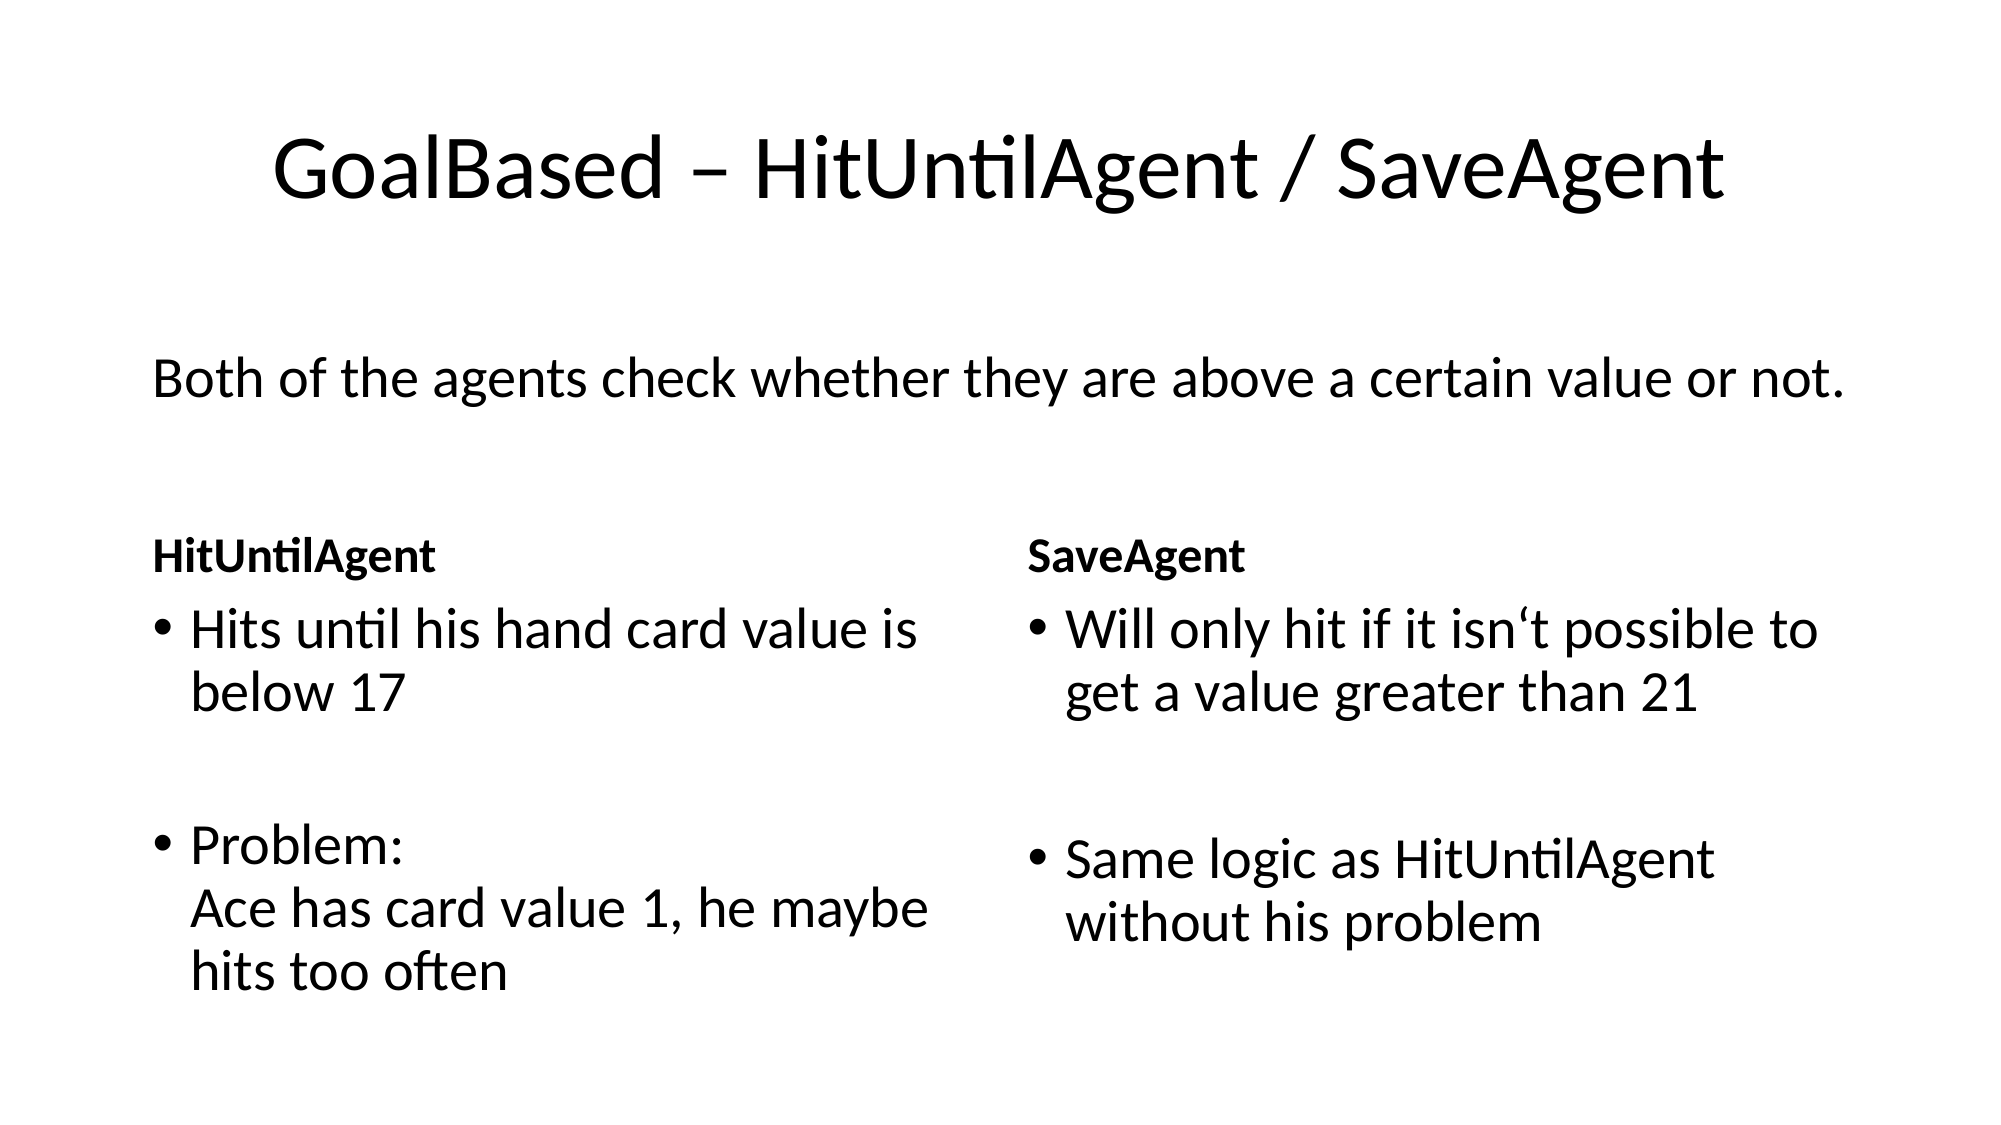

# GoalBased – HitUntilAgent / SaveAgent
Both of the agents check whether they are above a certain value or not.

HitUntilAgent
SaveAgent
Hits until his hand card value is below 17
Problem:
Ace has card value 1, he maybe hits too often

Will only hit if it isn‘t possible to get a value greater than 21

Same logic as HitUntilAgent without his problem